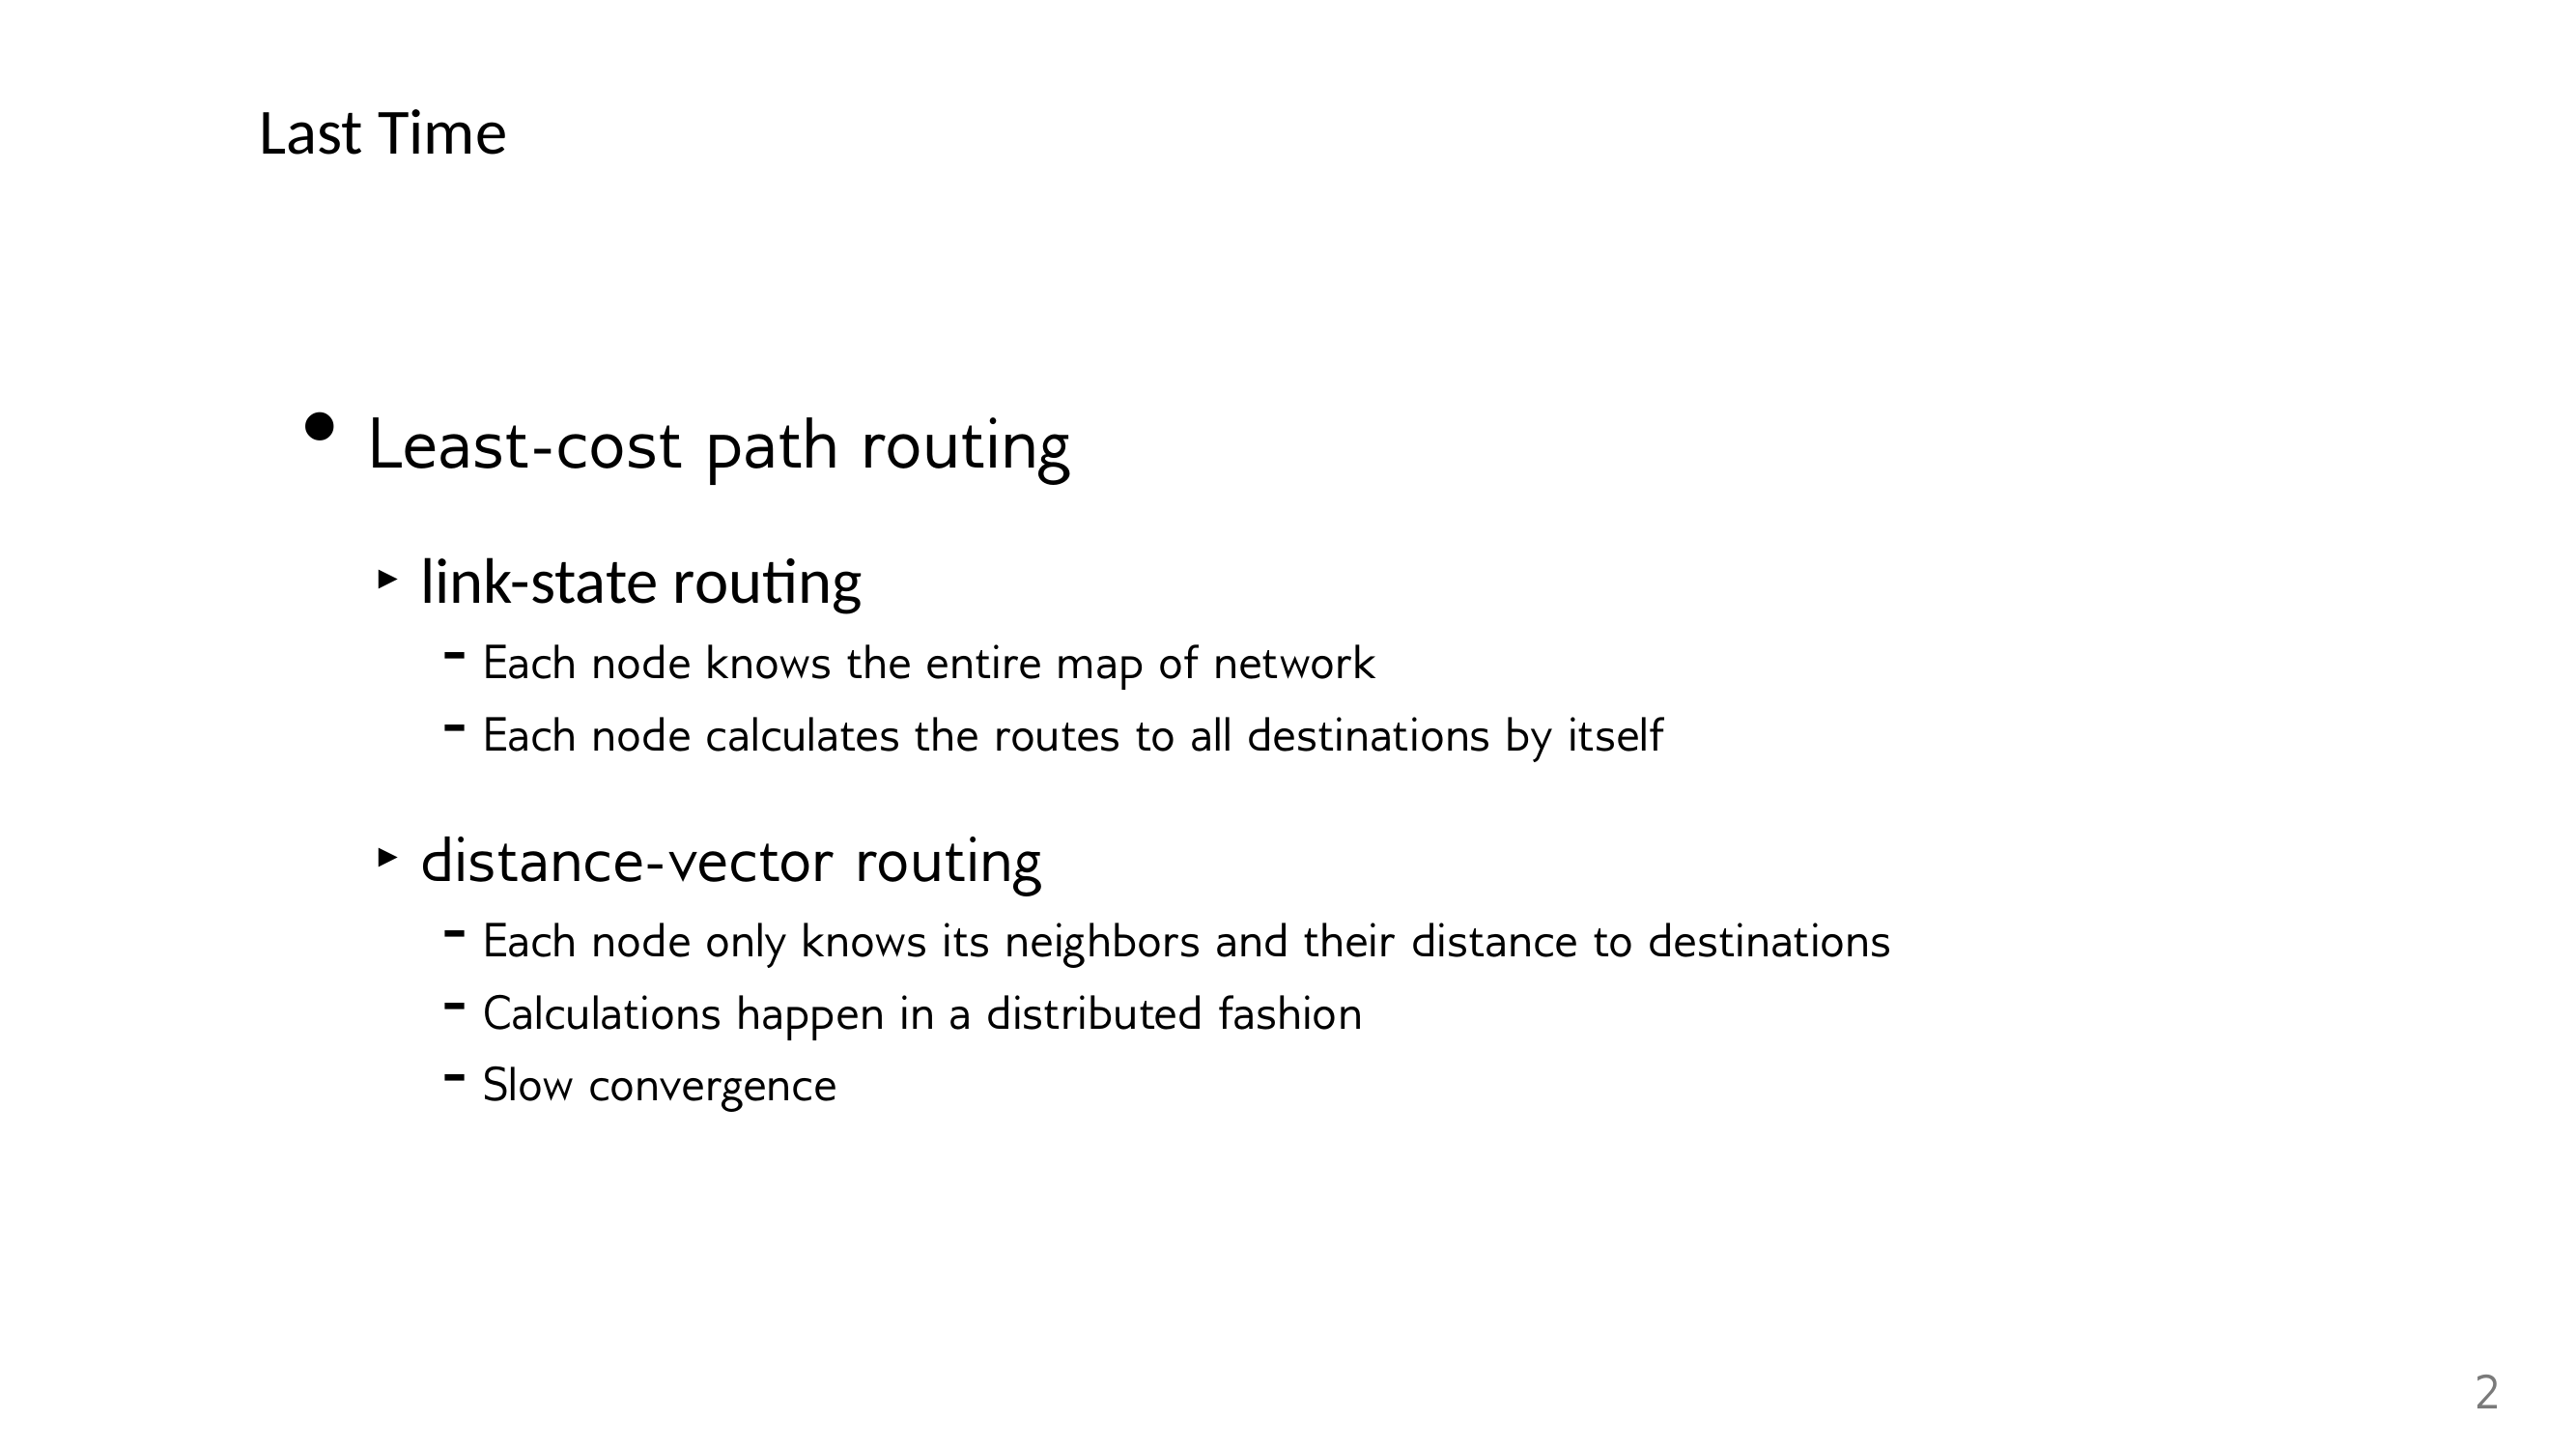

# Last Time
Least-cost path routing
link-state routing
Each node knows the entire map of network
Each node calculates the routes to all destinations by itself
distance-vector routing
Each node only knows its neighbors and their distance to destinations
Calculations happen in a distributed fashion
Slow convergence

2